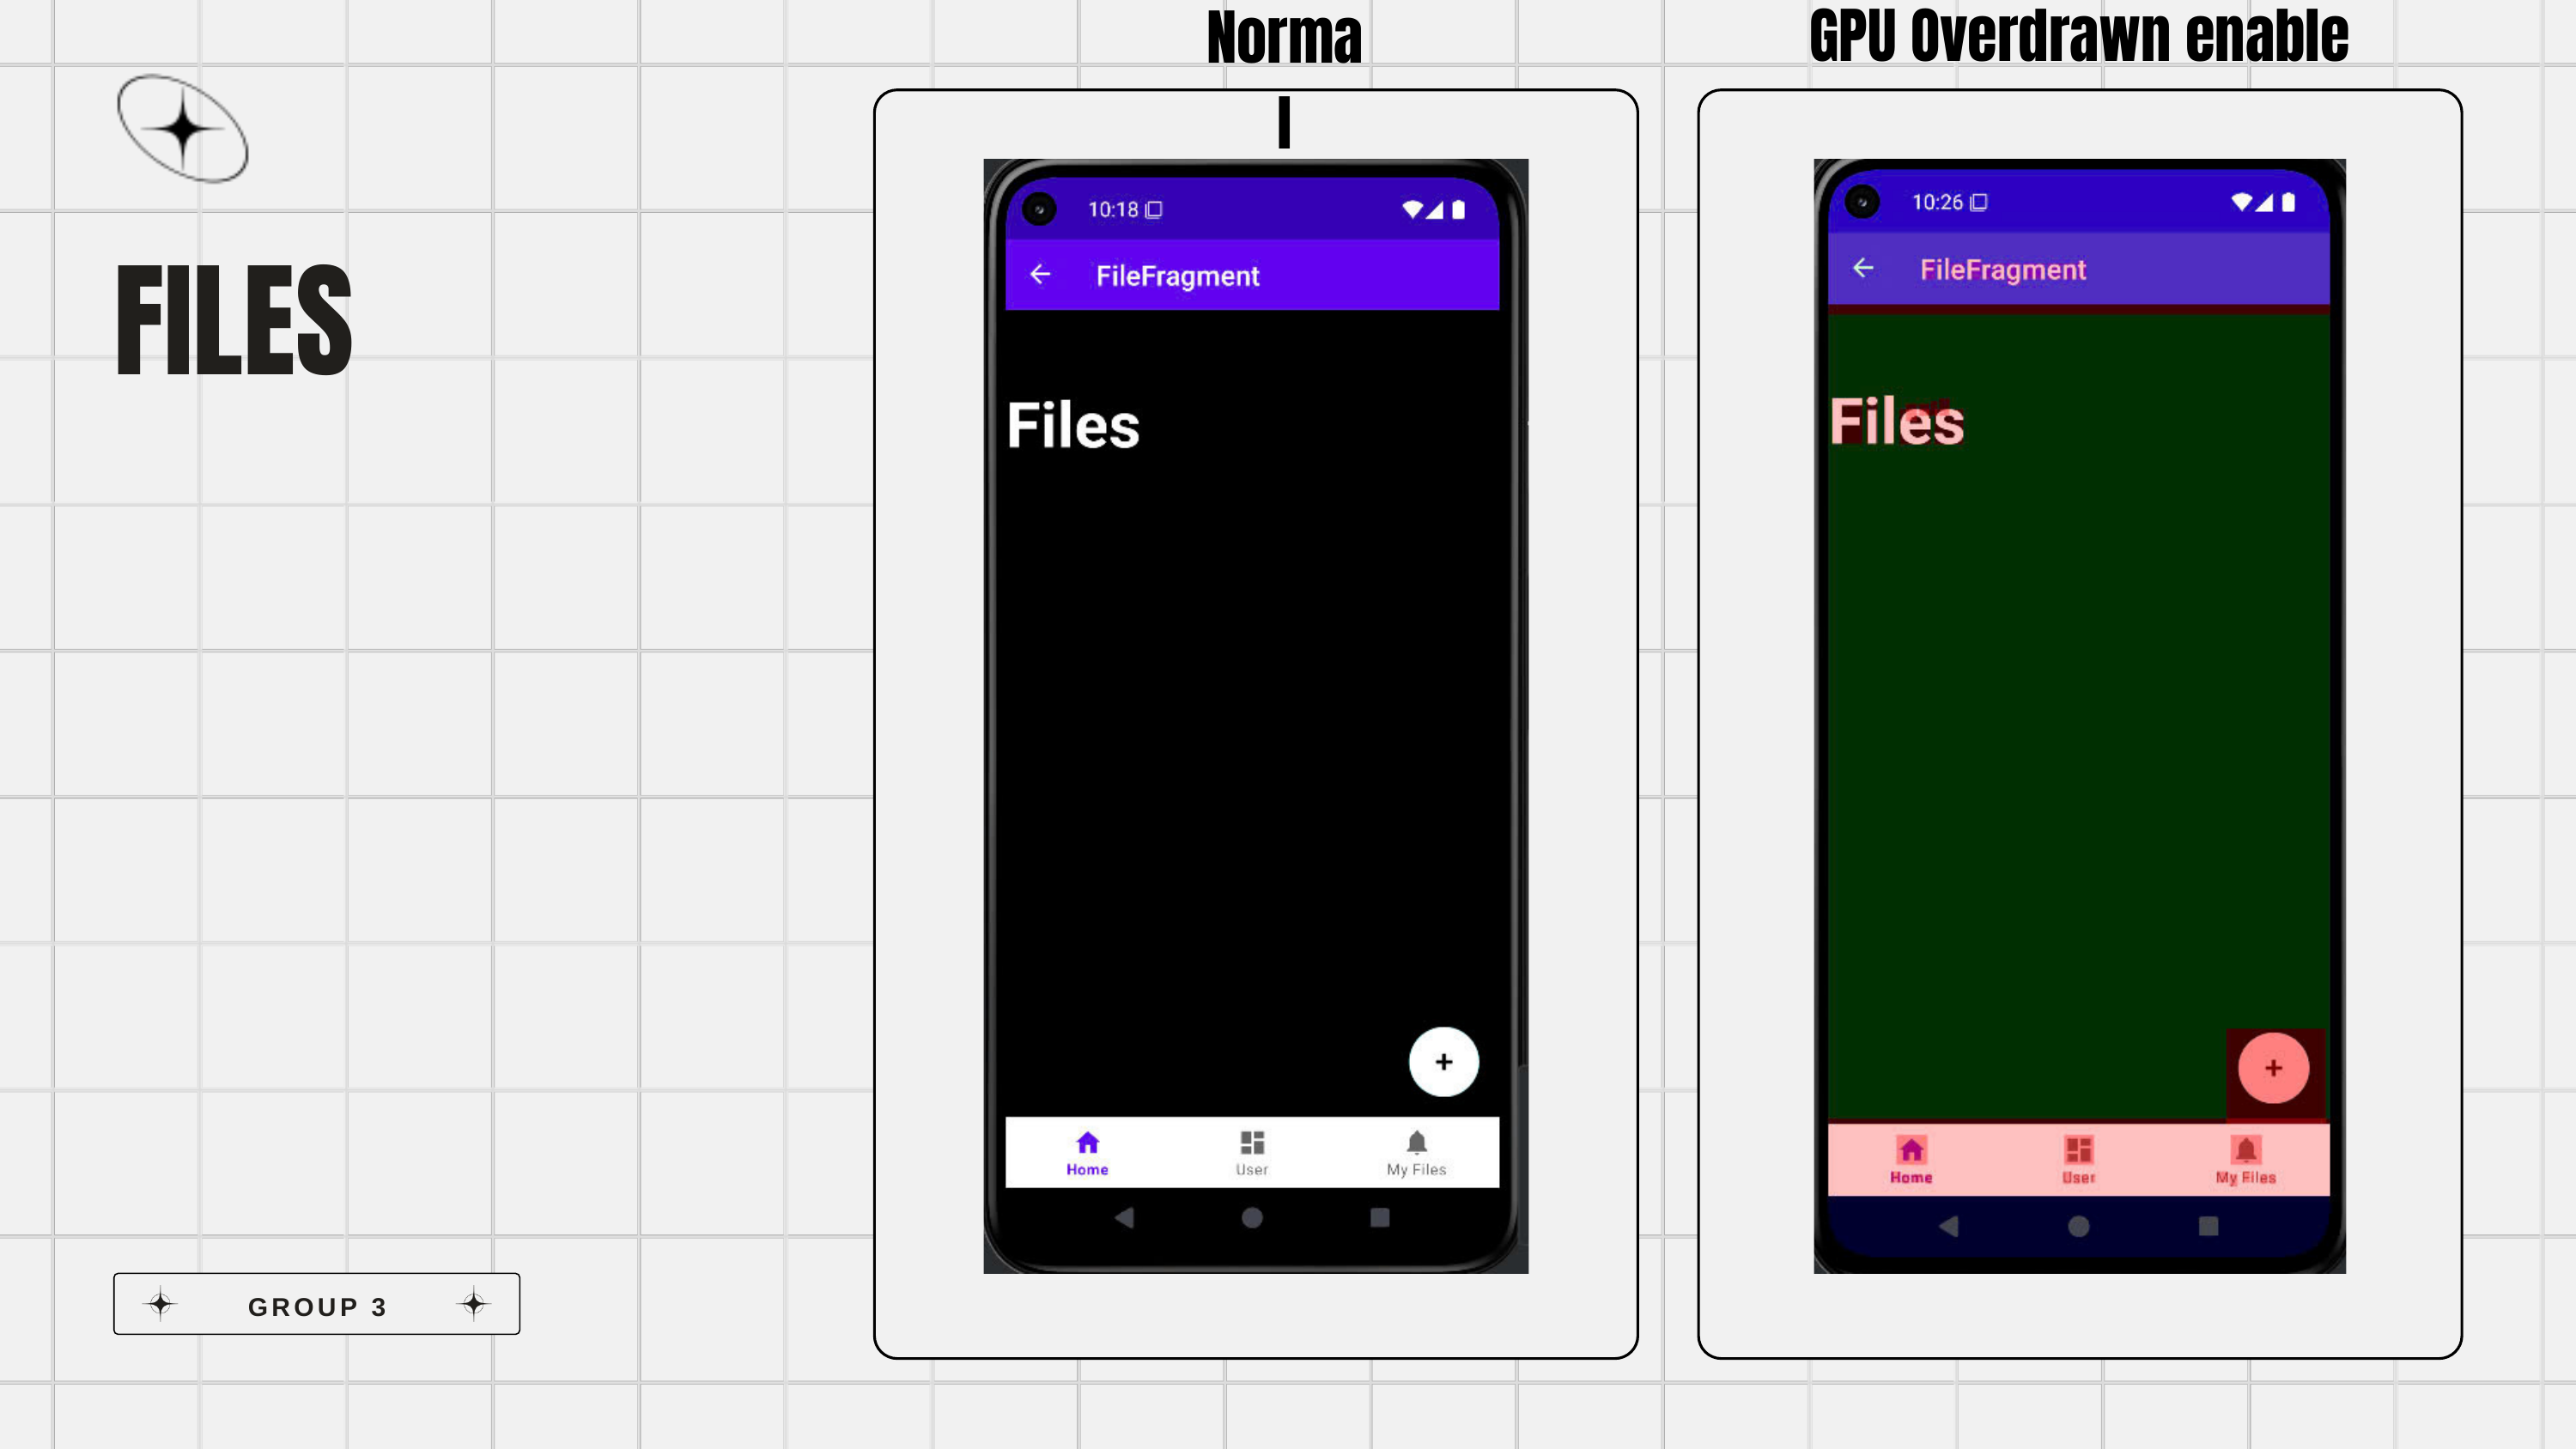

GPU Overdrawn enable
Normal

FILES

GROUP 3